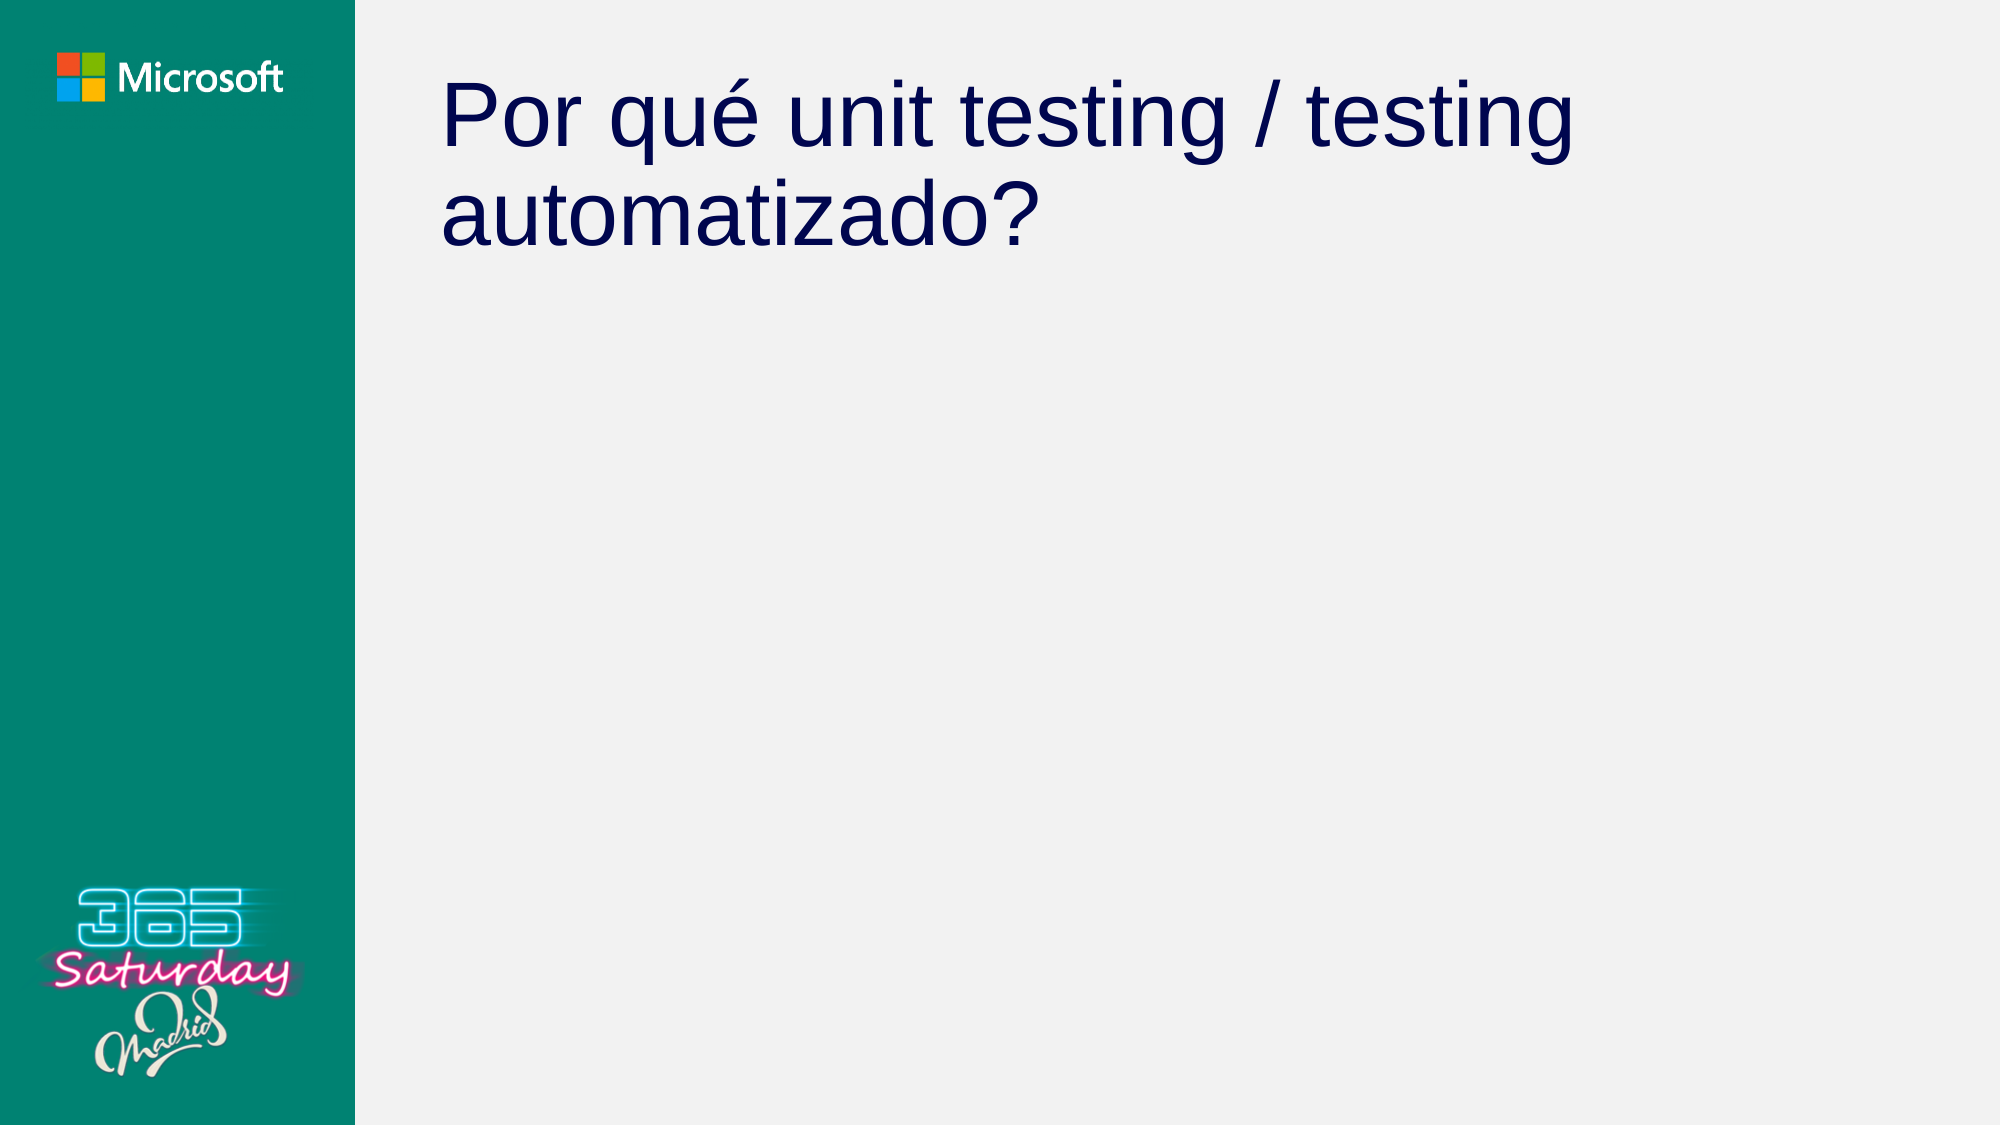

# Por qué unit testing / testing automatizado?